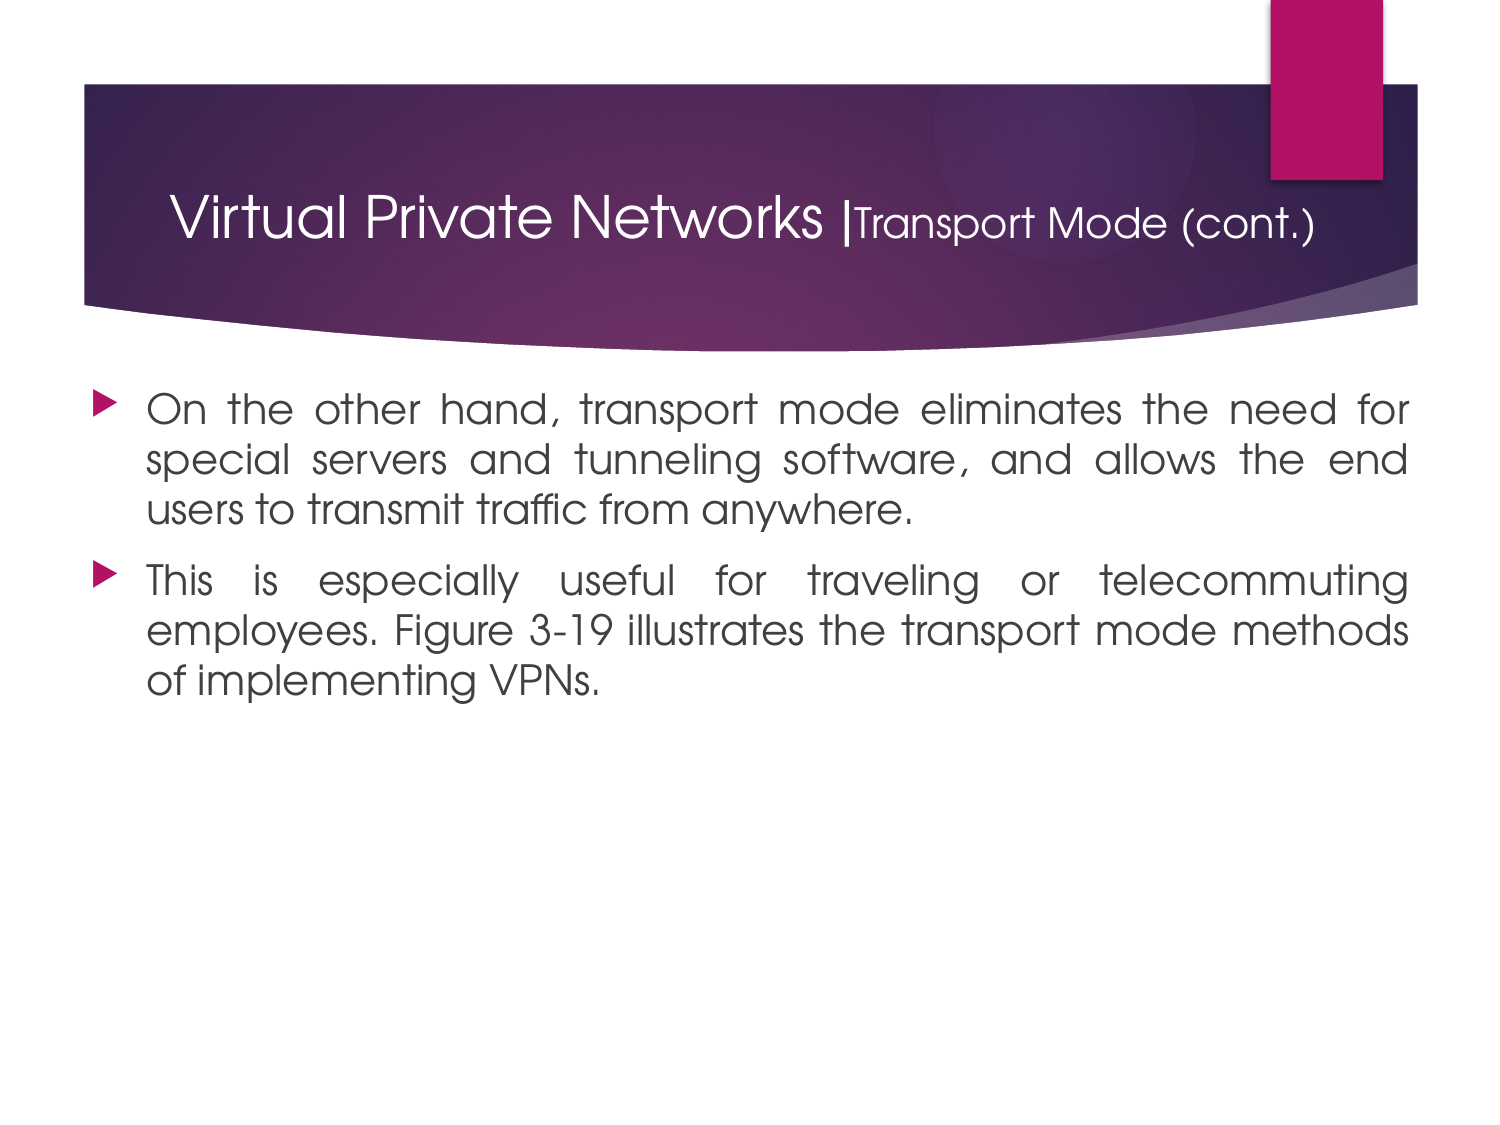

# Virtual Private Networks |Transport Mode (cont.)
On the other hand, transport mode eliminates the need for special servers and tunneling software, and allows the end users to transmit traffic from anywhere.
This is especially useful for traveling or telecommuting employees. Figure 3-19 illustrates the transport mode methods of implementing VPNs.